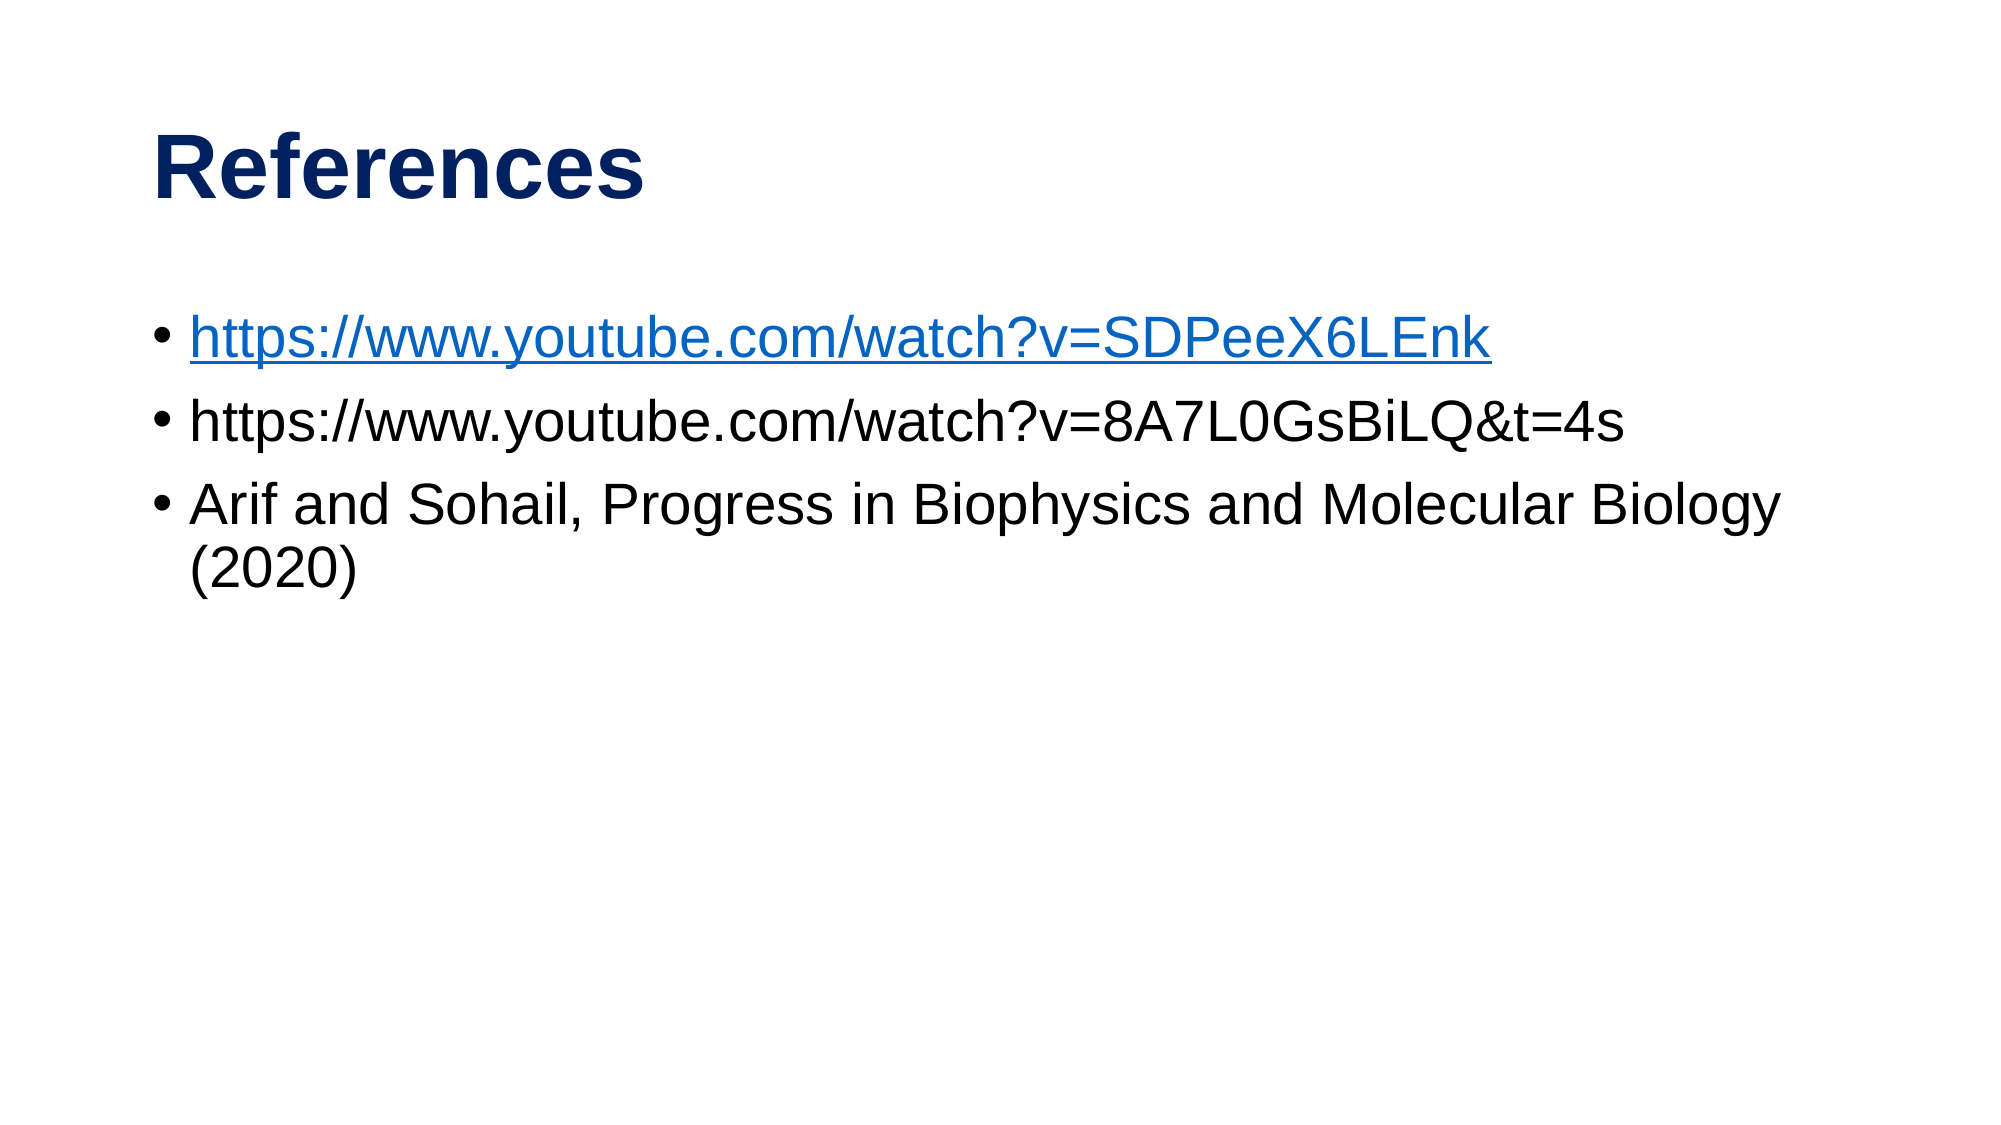

# References
https://www.youtube.com/watch?v=SDPeeX6LEnk
https://www.youtube.com/watch?v=8A7L0GsBiLQ&t=4s
Arif and Sohail, Progress in Biophysics and Molecular Biology (2020)